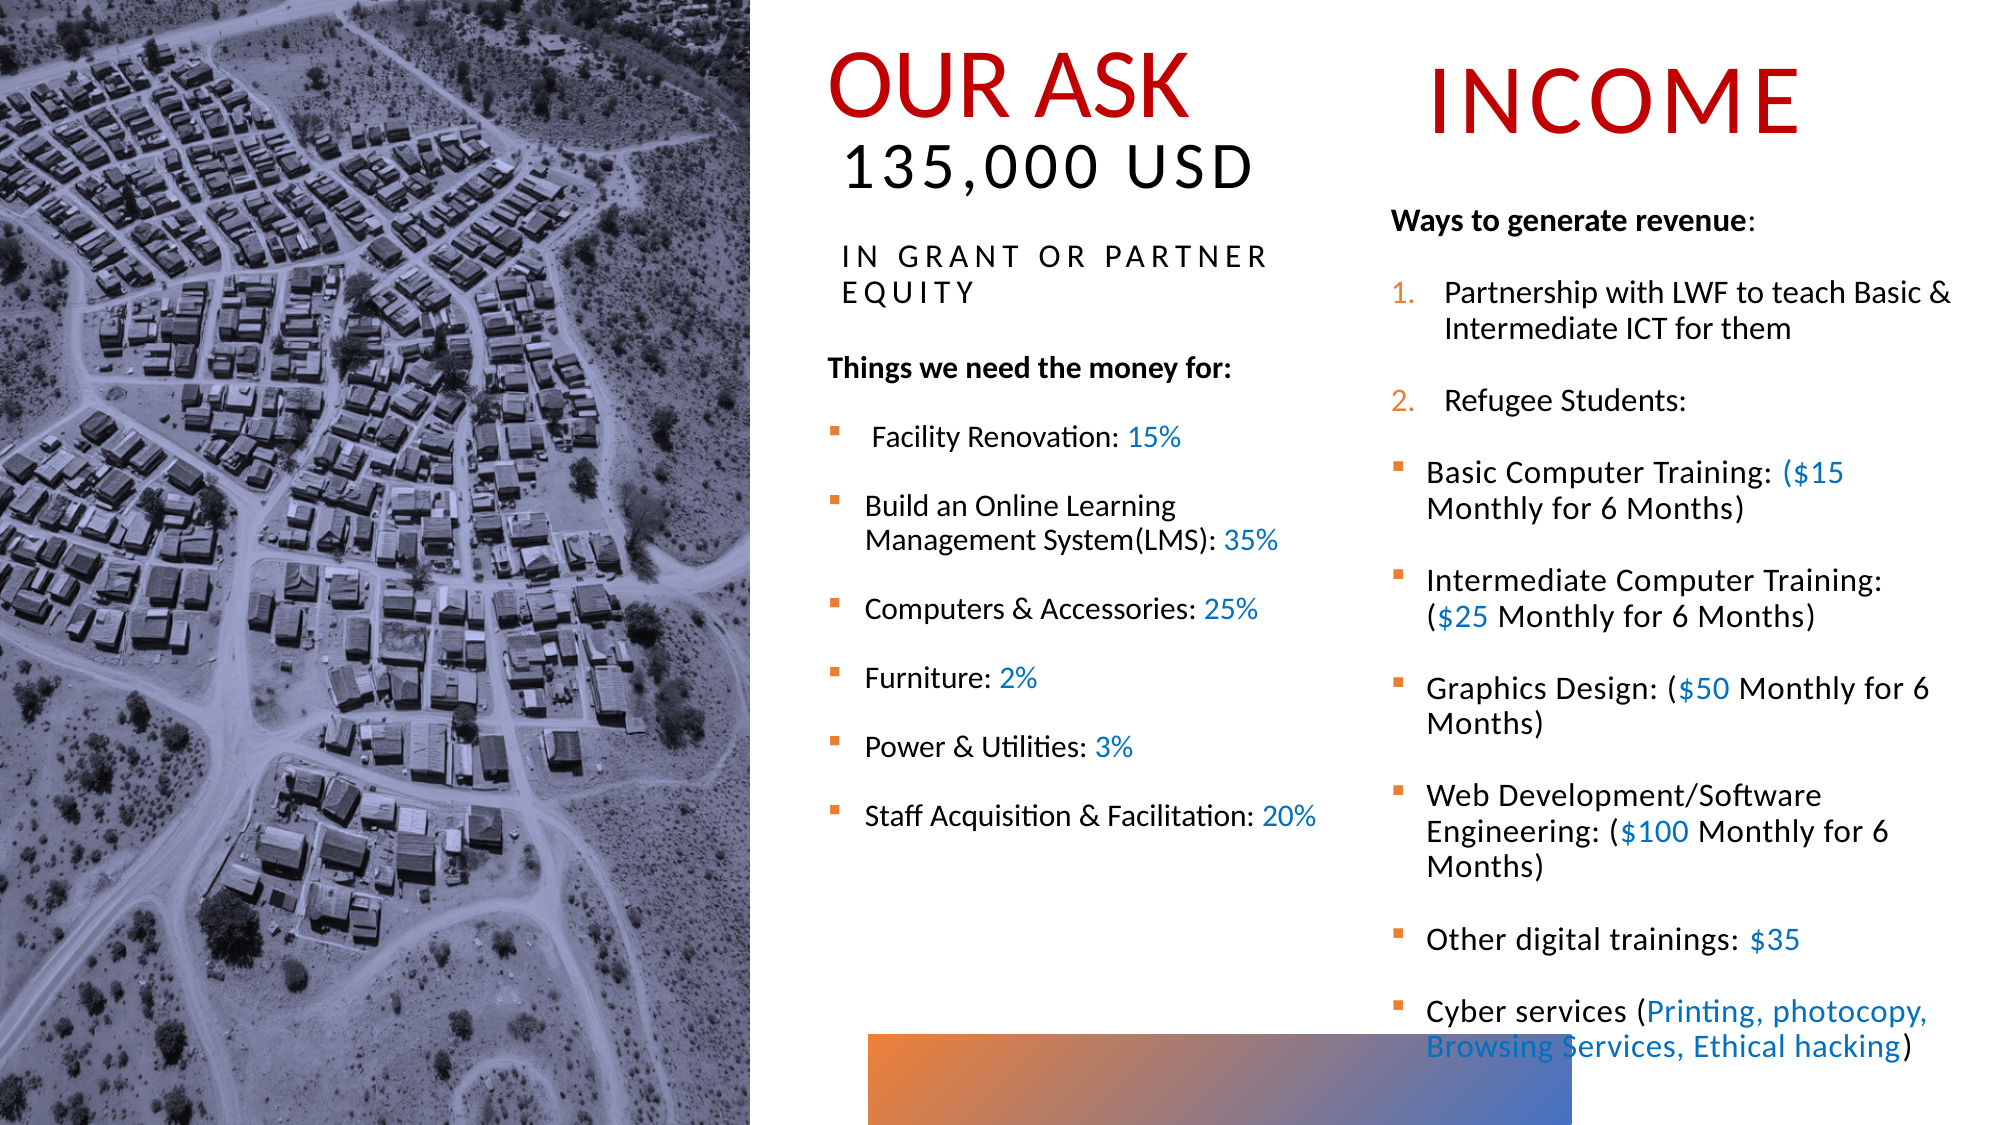

# OUR ASK
INCOME
135,000 USD

in grant or partner equity

Ways to generate revenue:
Partnership with LWF to teach Basic & Intermediate ICT for them
Refugee Students:
Basic Computer Training: ($15 Monthly for 6 Months)
Intermediate Computer Training:  ($25 Monthly for 6 Months)
Graphics Design: ($50 Monthly for 6 Months)
Web Development/Software Engineering: ($100 Monthly for 6 Months)
Other digital trainings: $35
Cyber services (Printing, photocopy, Browsing Services, Ethical hacking)

Things we need the money for:
 Facility Renovation: 15%
Build an Online Learning Management System(LMS): 35%
Computers & Accessories: 25%
Furniture: 2%
Power & Utilities: 3%
Staff Acquisition & Facilitation: 20%